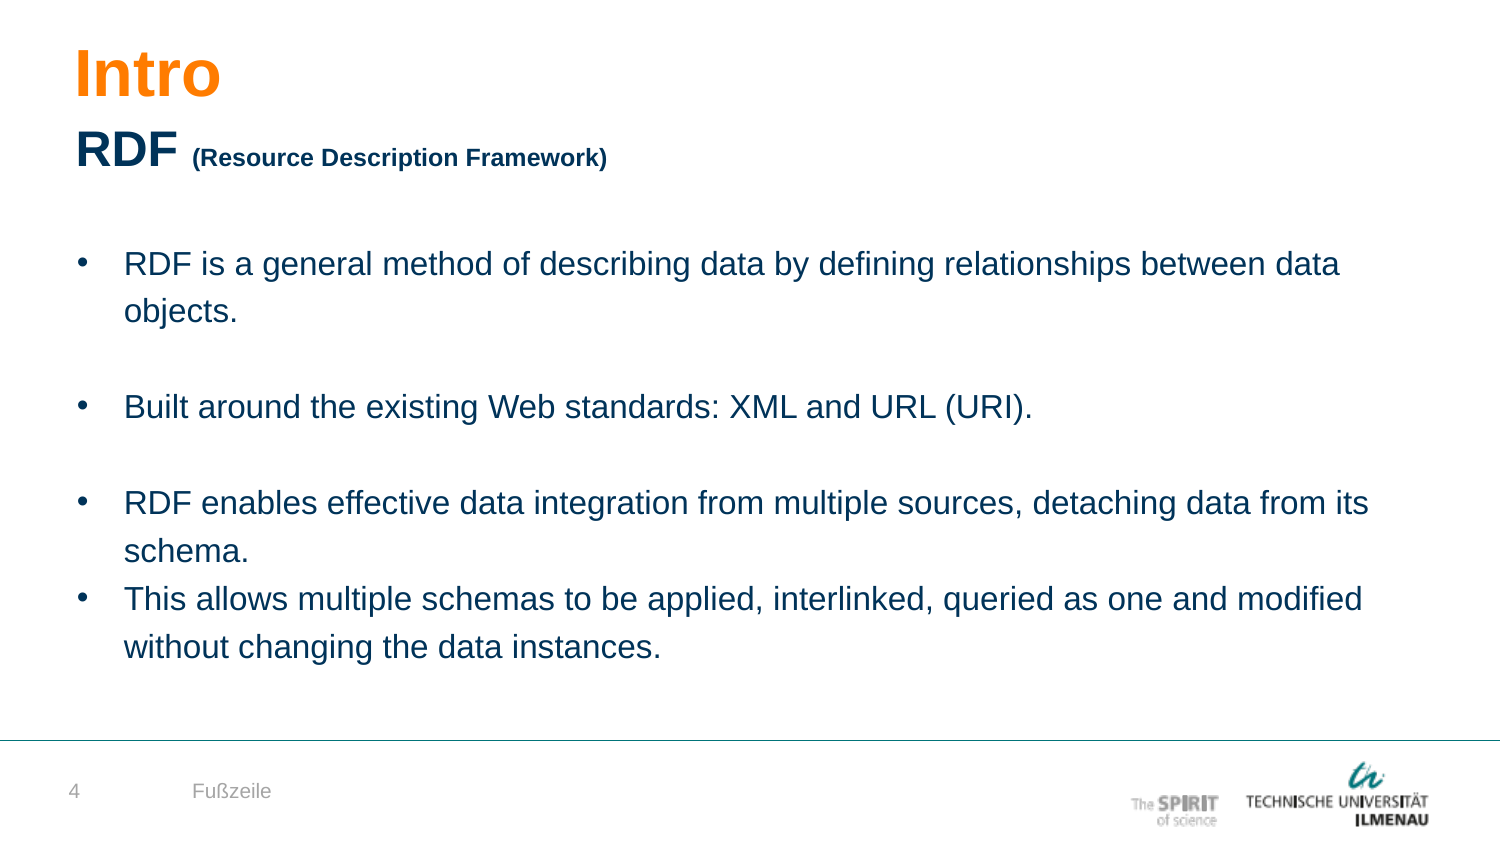

Intro
RDF (Resource Description Framework)
RDF is a general method of describing data by defining relationships between data objects.

Built around the existing Web standards: XML and URL (URI).

RDF enables effective data integration from multiple sources, detaching data from its schema.
This allows multiple schemas to be applied, interlinked, queried as one and modified without changing the data instances.
Fußzeile
4